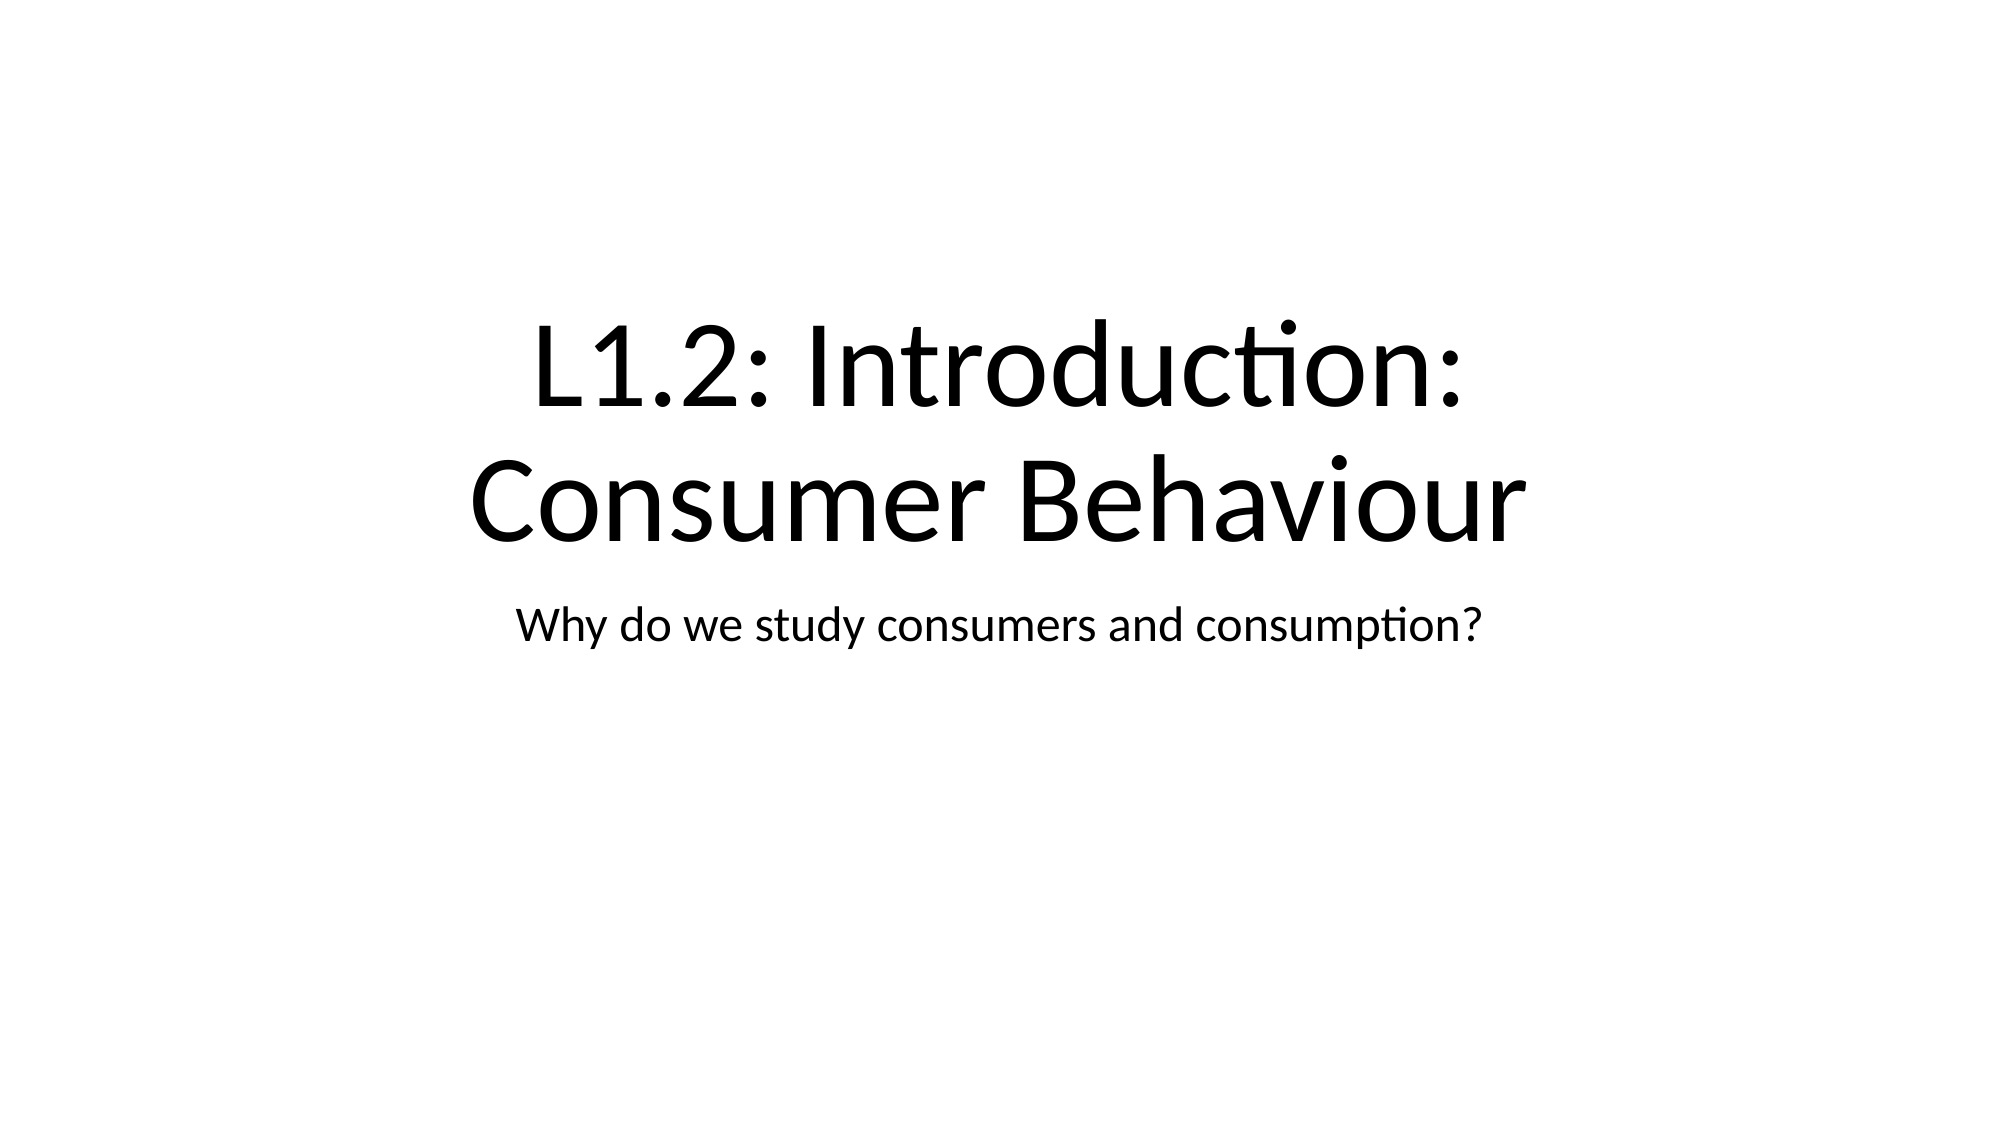

# L1.2: Introduction: Consumer Behaviour
Why do we study consumers and consumption?